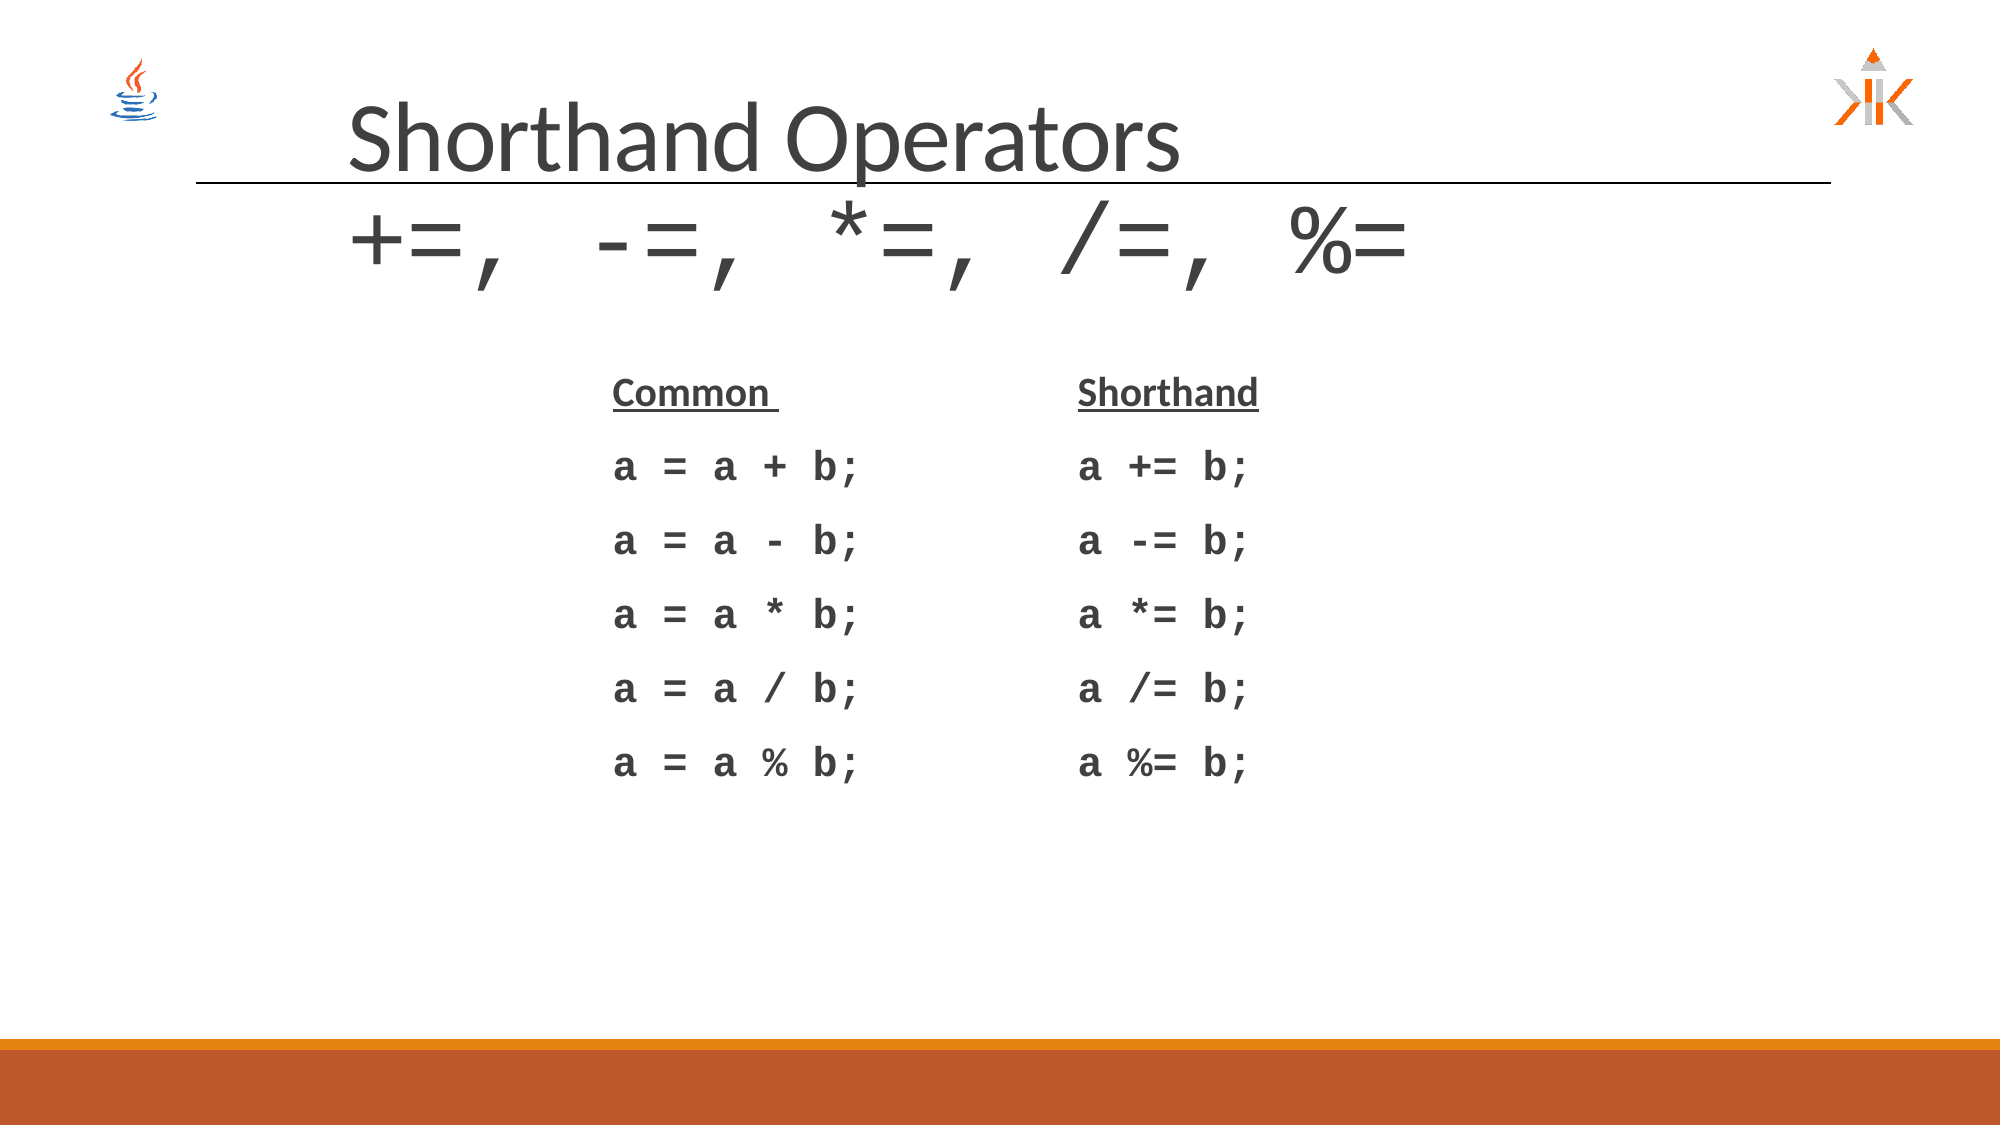

# Shorthand Operators +=, -=, *=, /=, %=
Common 		Shorthand
a = a + b;		a += b;
a = a - b;		a -= b;
a = a * b;		a *= b;
a = a / b;		a /= b;
a = a % b;		a %= b;